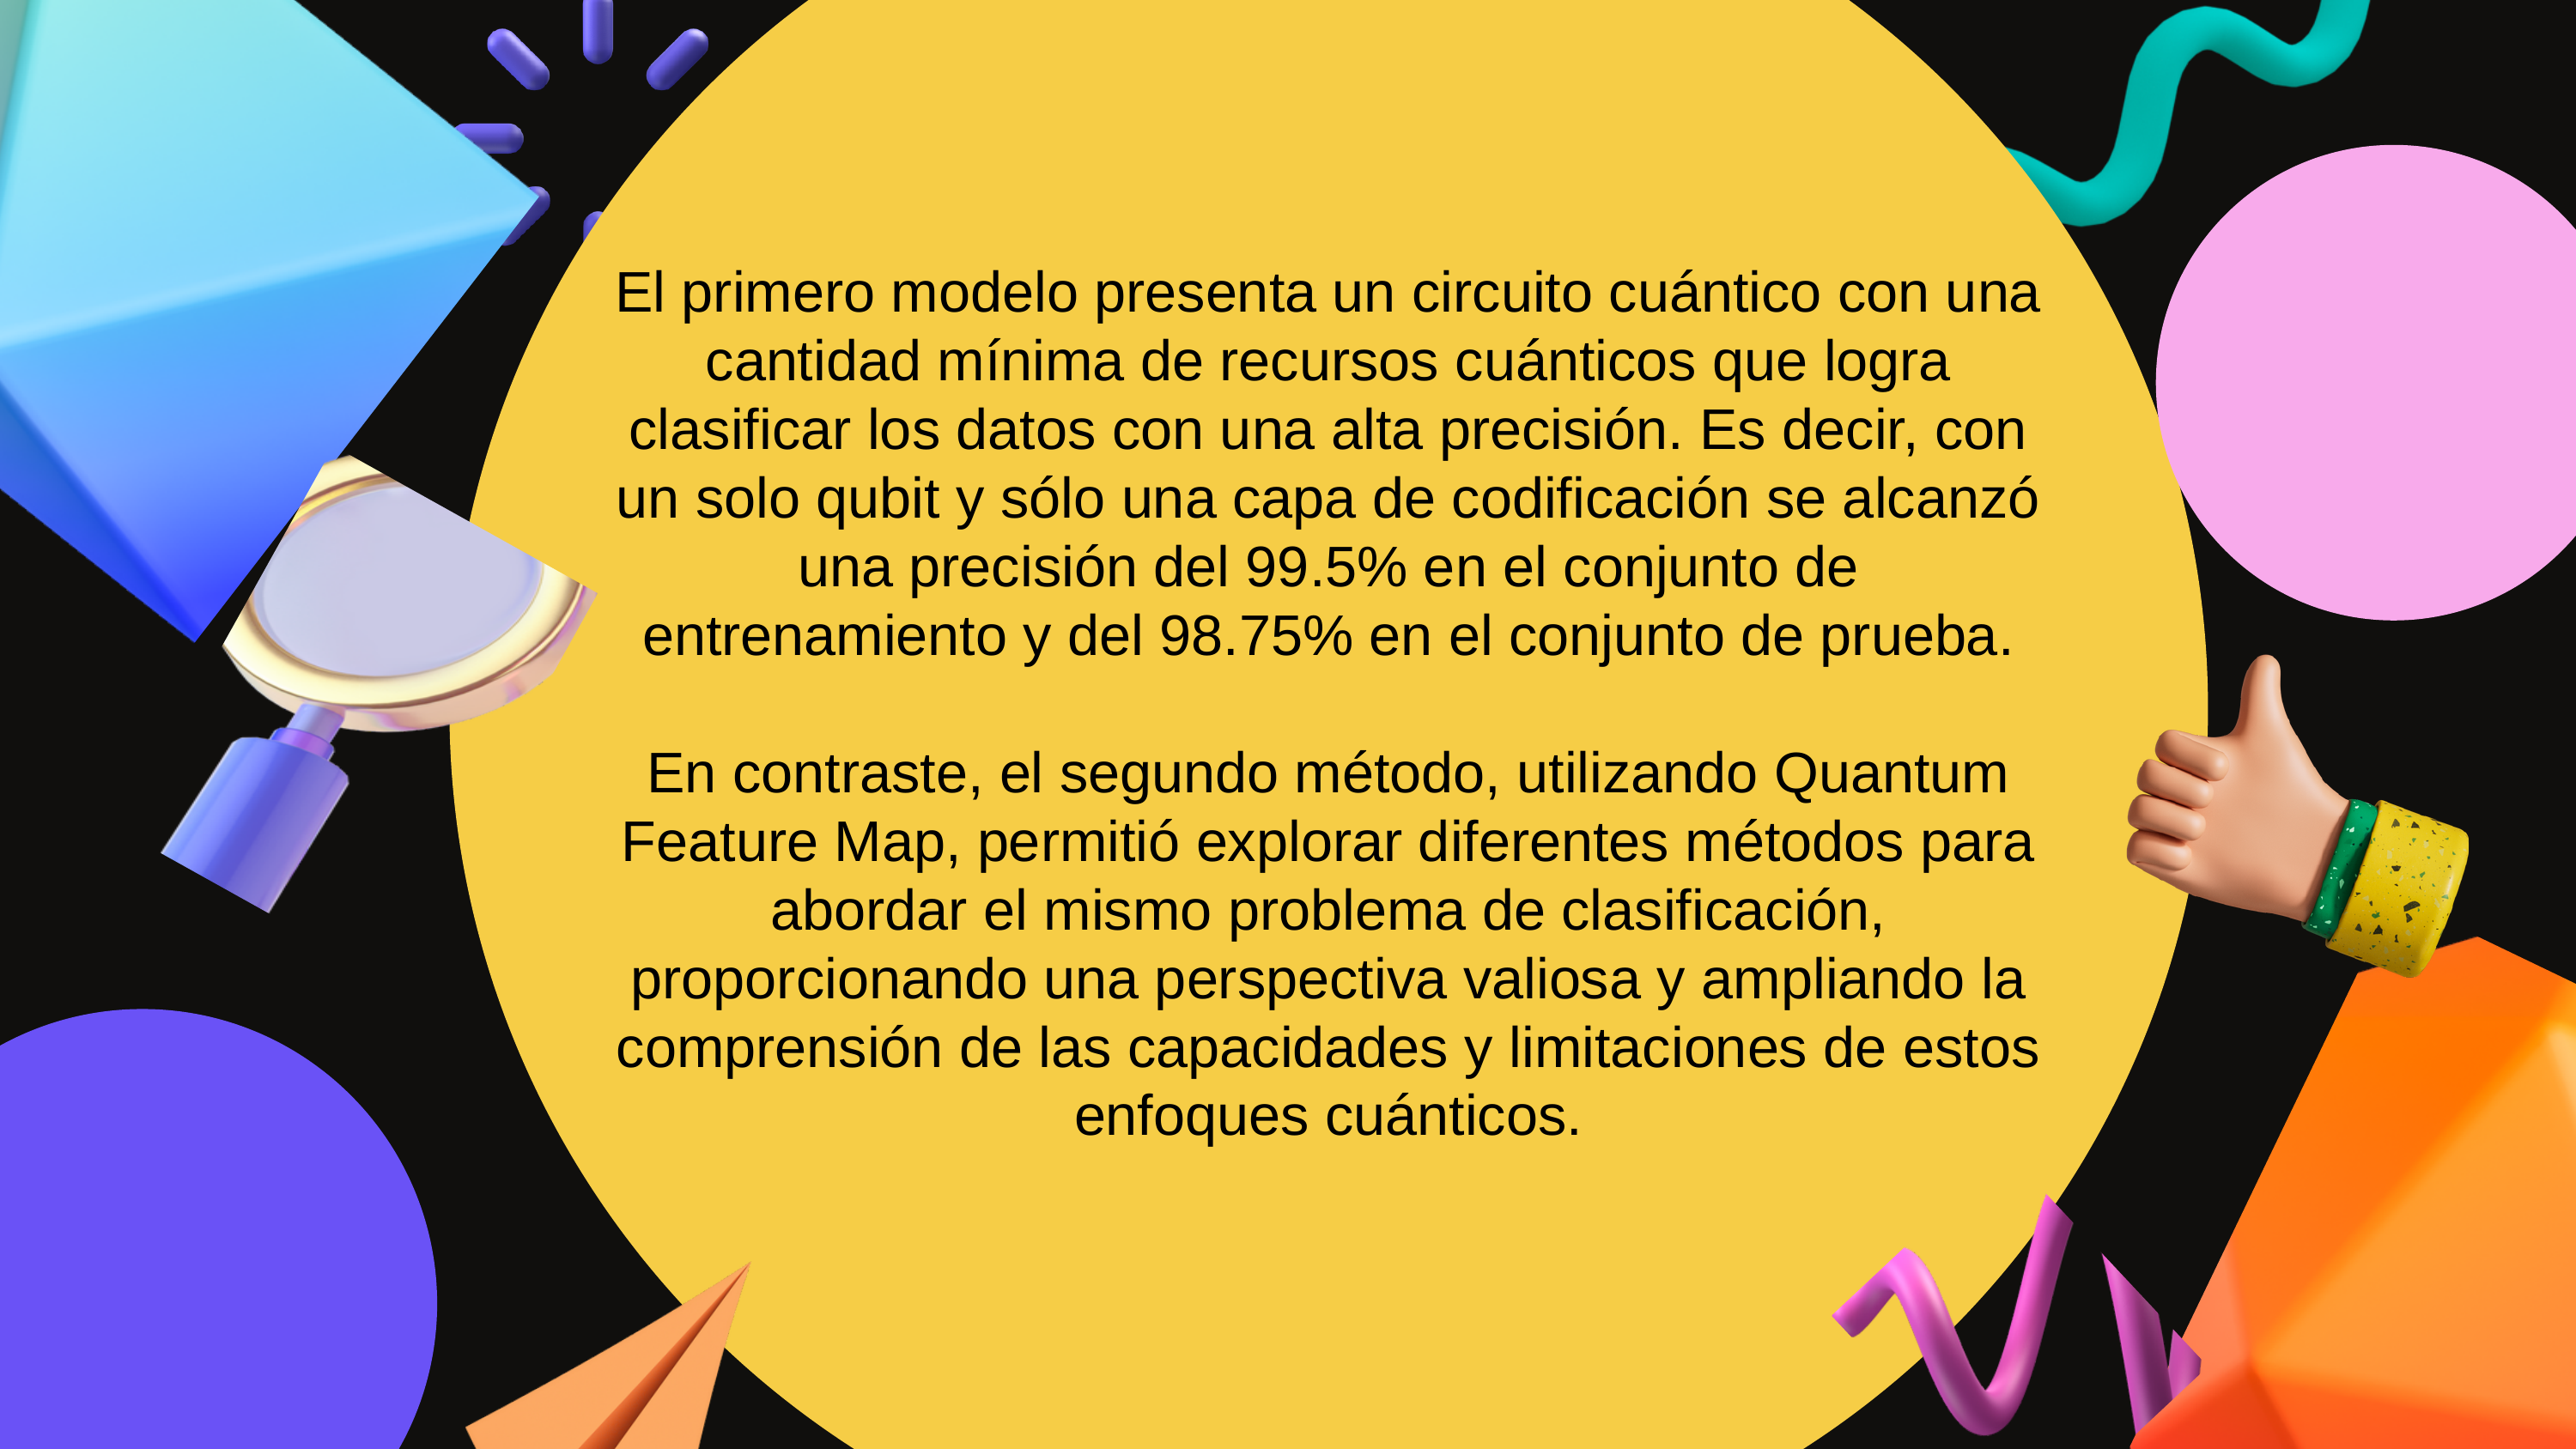

El primero modelo presenta un circuito cuántico con una cantidad mínima de recursos cuánticos que logra clasificar los datos con una alta precisión. Es decir, con un solo qubit y sólo una capa de codificación se alcanzó una precisión del 99.5% en el conjunto de entrenamiento y del 98.75% en el conjunto de prueba.

En contraste, el segundo método, utilizando Quantum Feature Map, permitió explorar diferentes métodos para abordar el mismo problema de clasificación, proporcionando una perspectiva valiosa y ampliando la comprensión de las capacidades y limitaciones de estos enfoques cuánticos.